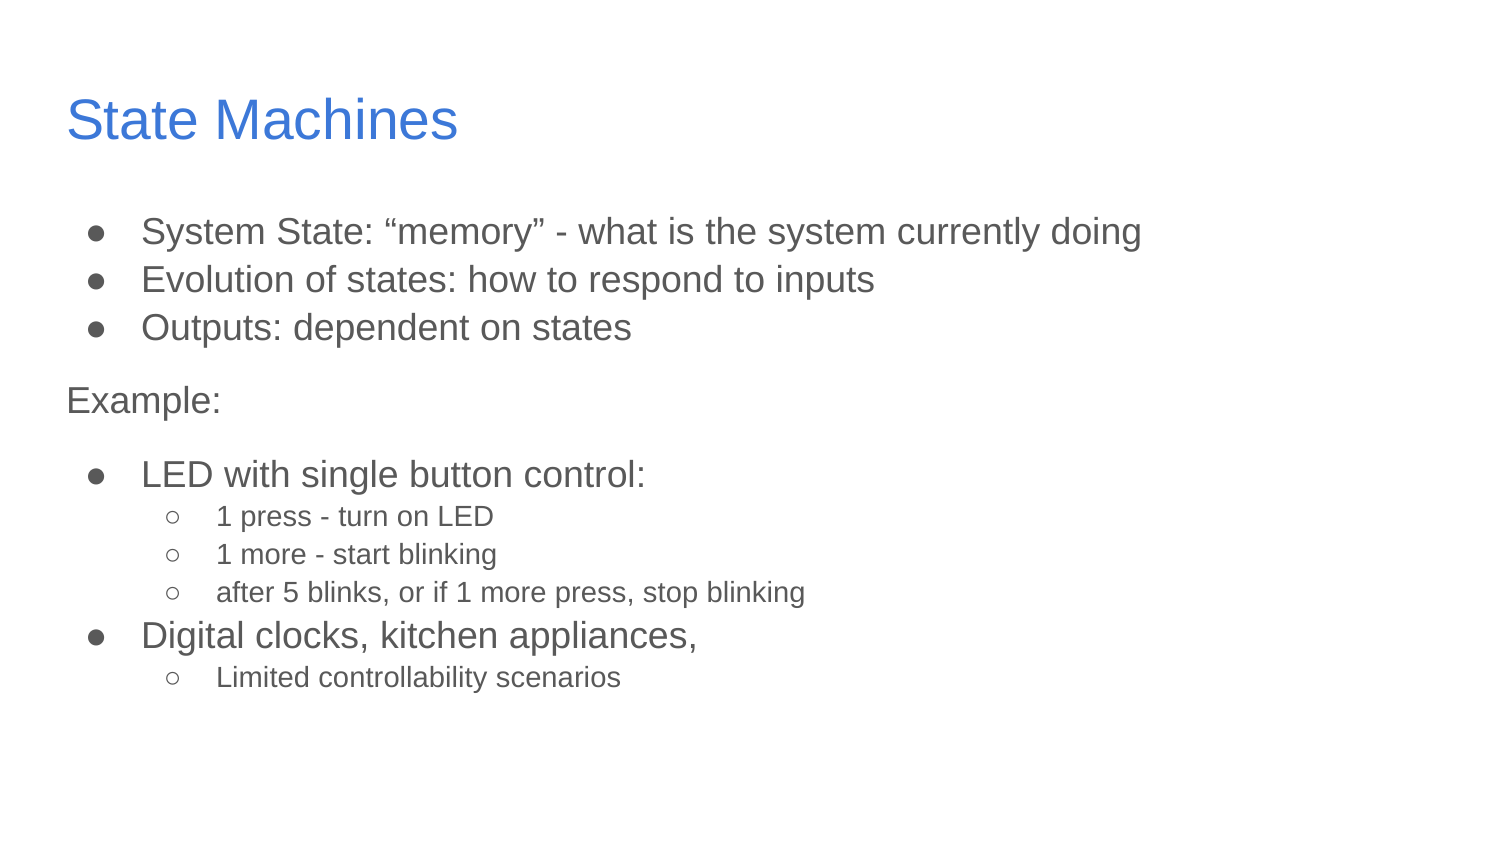

# State Machines
System State: “memory” - what is the system currently doing
Evolution of states: how to respond to inputs
Outputs: dependent on states
Example:
LED with single button control:
1 press - turn on LED
1 more - start blinking
after 5 blinks, or if 1 more press, stop blinking
Digital clocks, kitchen appliances,
Limited controllability scenarios